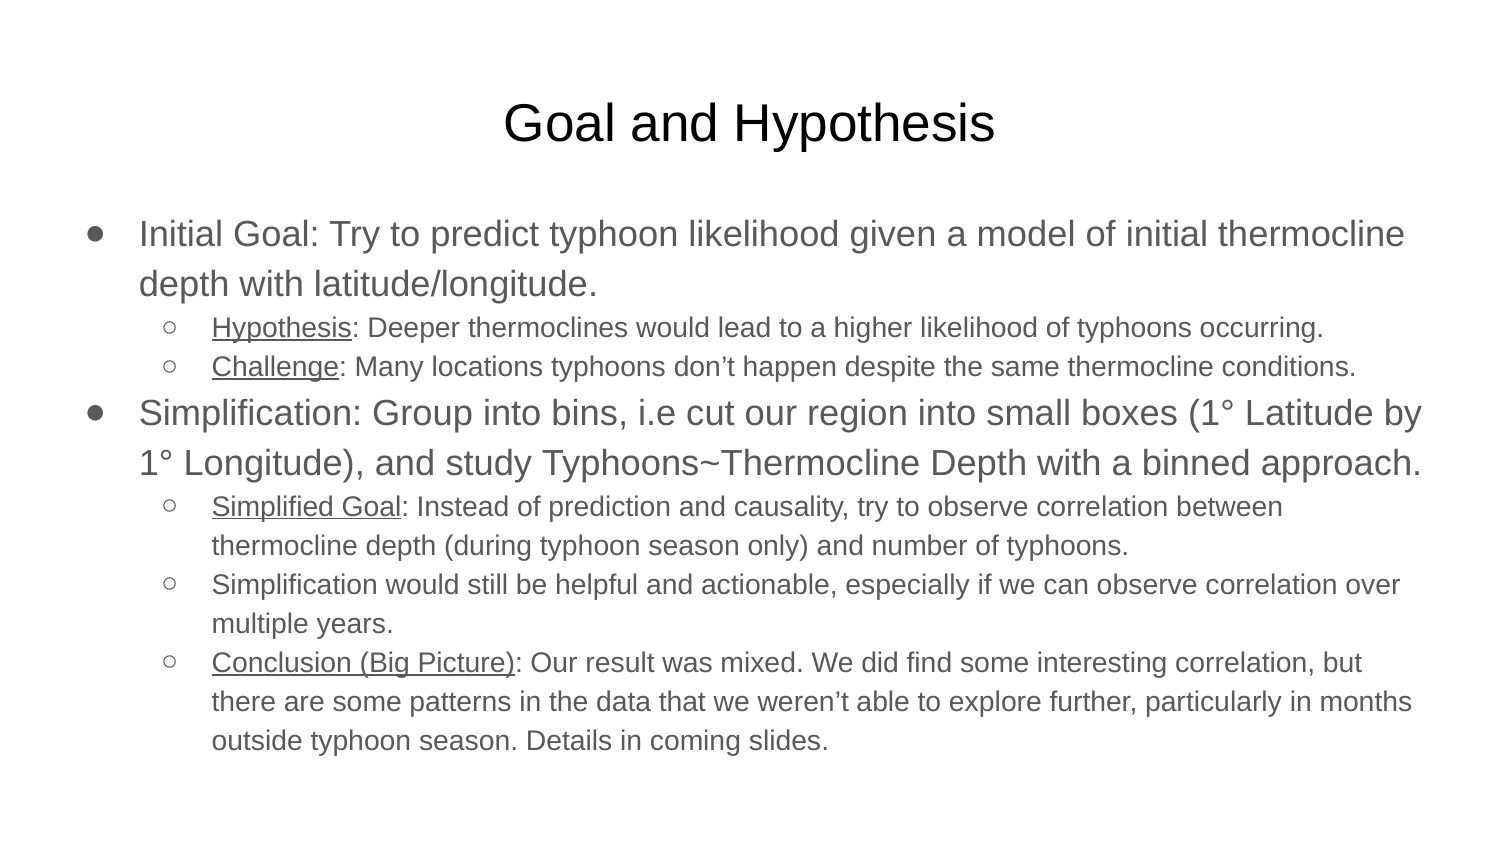

# Goal and Hypothesis
Initial Goal: Try to predict typhoon likelihood given a model of initial thermocline depth with latitude/longitude.
Hypothesis: Deeper thermoclines would lead to a higher likelihood of typhoons occurring.
Challenge: Many locations typhoons don’t happen despite the same thermocline conditions.
Simplification: Group into bins, i.e cut our region into small boxes (1° Latitude by 1° Longitude), and study Typhoons~Thermocline Depth with a binned approach.
Simplified Goal: Instead of prediction and causality, try to observe correlation between thermocline depth (during typhoon season only) and number of typhoons.
Simplification would still be helpful and actionable, especially if we can observe correlation over multiple years.
Conclusion (Big Picture): Our result was mixed. We did find some interesting correlation, but there are some patterns in the data that we weren’t able to explore further, particularly in months outside typhoon season. Details in coming slides.